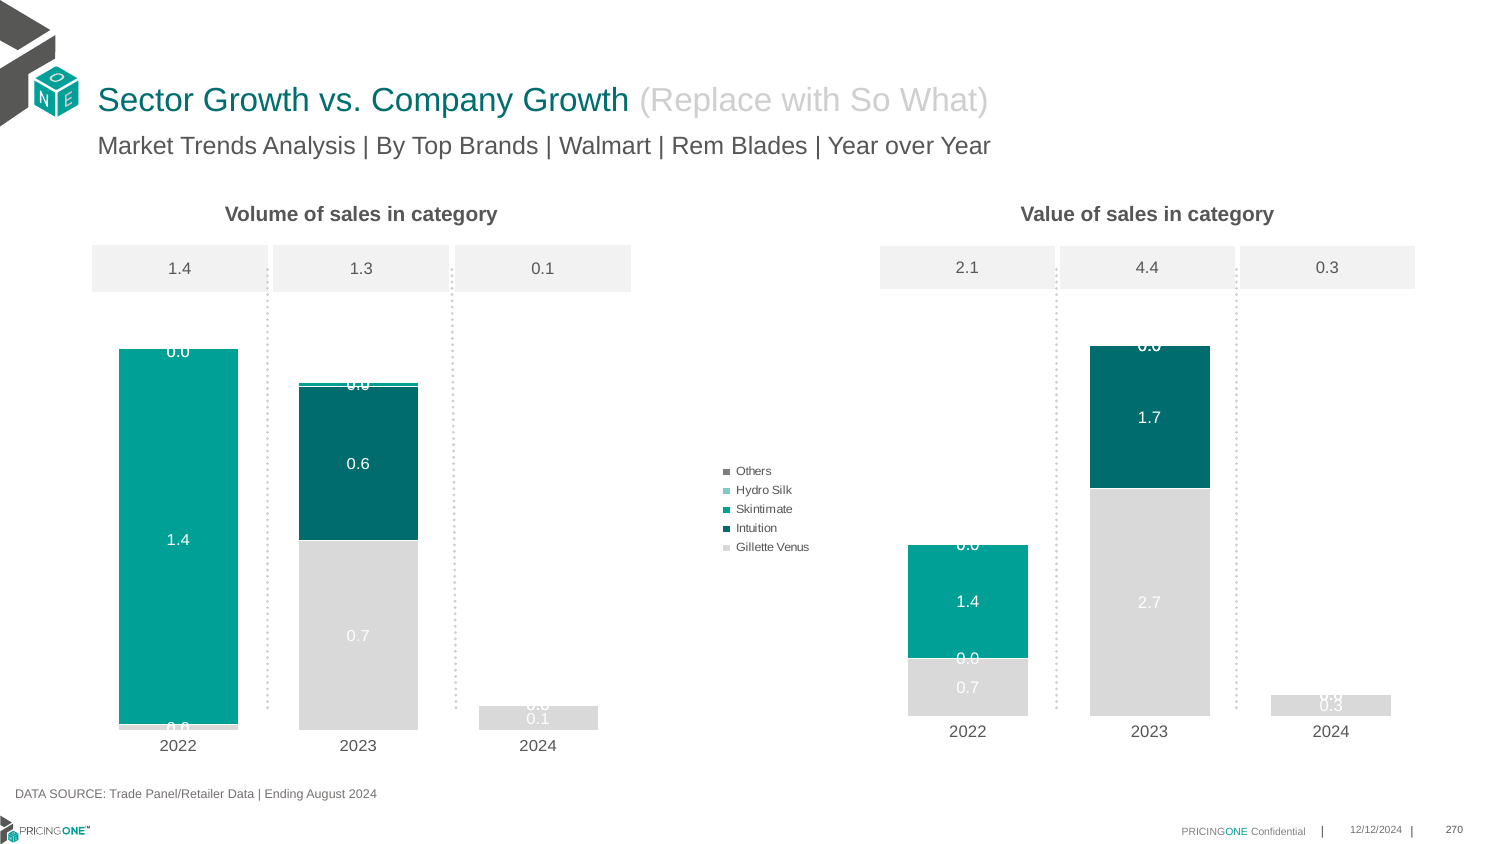

# Sector Growth vs. Company Growth (Replace with So What)
Market Trends Analysis | By Top Brands | Walmart | Rem Blades | Year over Year
| Value of sales in category |  |  |
| --- | --- | --- |
| 2.1 | 4.4 | 0.3 |
| Volume of sales in category |  |  |
| --- | --- | --- |
| 1.4 | 1.3 | 0.1 |

### Chart

| Category | Gillette Venus | Intuition | Skintimate | Hydro Silk | Others |
|---|---|---|---|---|---|
| 2022 | 0.686949 | 0.0 | 1.365133 | 1.5e-05 | 1e-06 |
| 2023 | 2.718771 | 1.702571 | 0.006413 | 0.0 | 0.0 |
| 2024 | 0.258997 | 0.005386 | 5e-06 | 0.0 | 0.0 |

### Chart

| Category | Gillette Venus | Intuition | Skintimate | Hydro Silk | Others |
|---|---|---|---|---|---|
| 2022 | 0.023054 | 0.0 | 1.387683 | 5e-06 | 1e-06 |
| 2023 | 0.702264 | 0.56902 | 0.014158 | 0.0 | 0.0 |
| 2024 | 0.092366 | 0.005401 | 1e-05 | 0.0 | 0.0 |
DATA SOURCE: Trade Panel/Retailer Data | Ending August 2024

12/12/2024
270